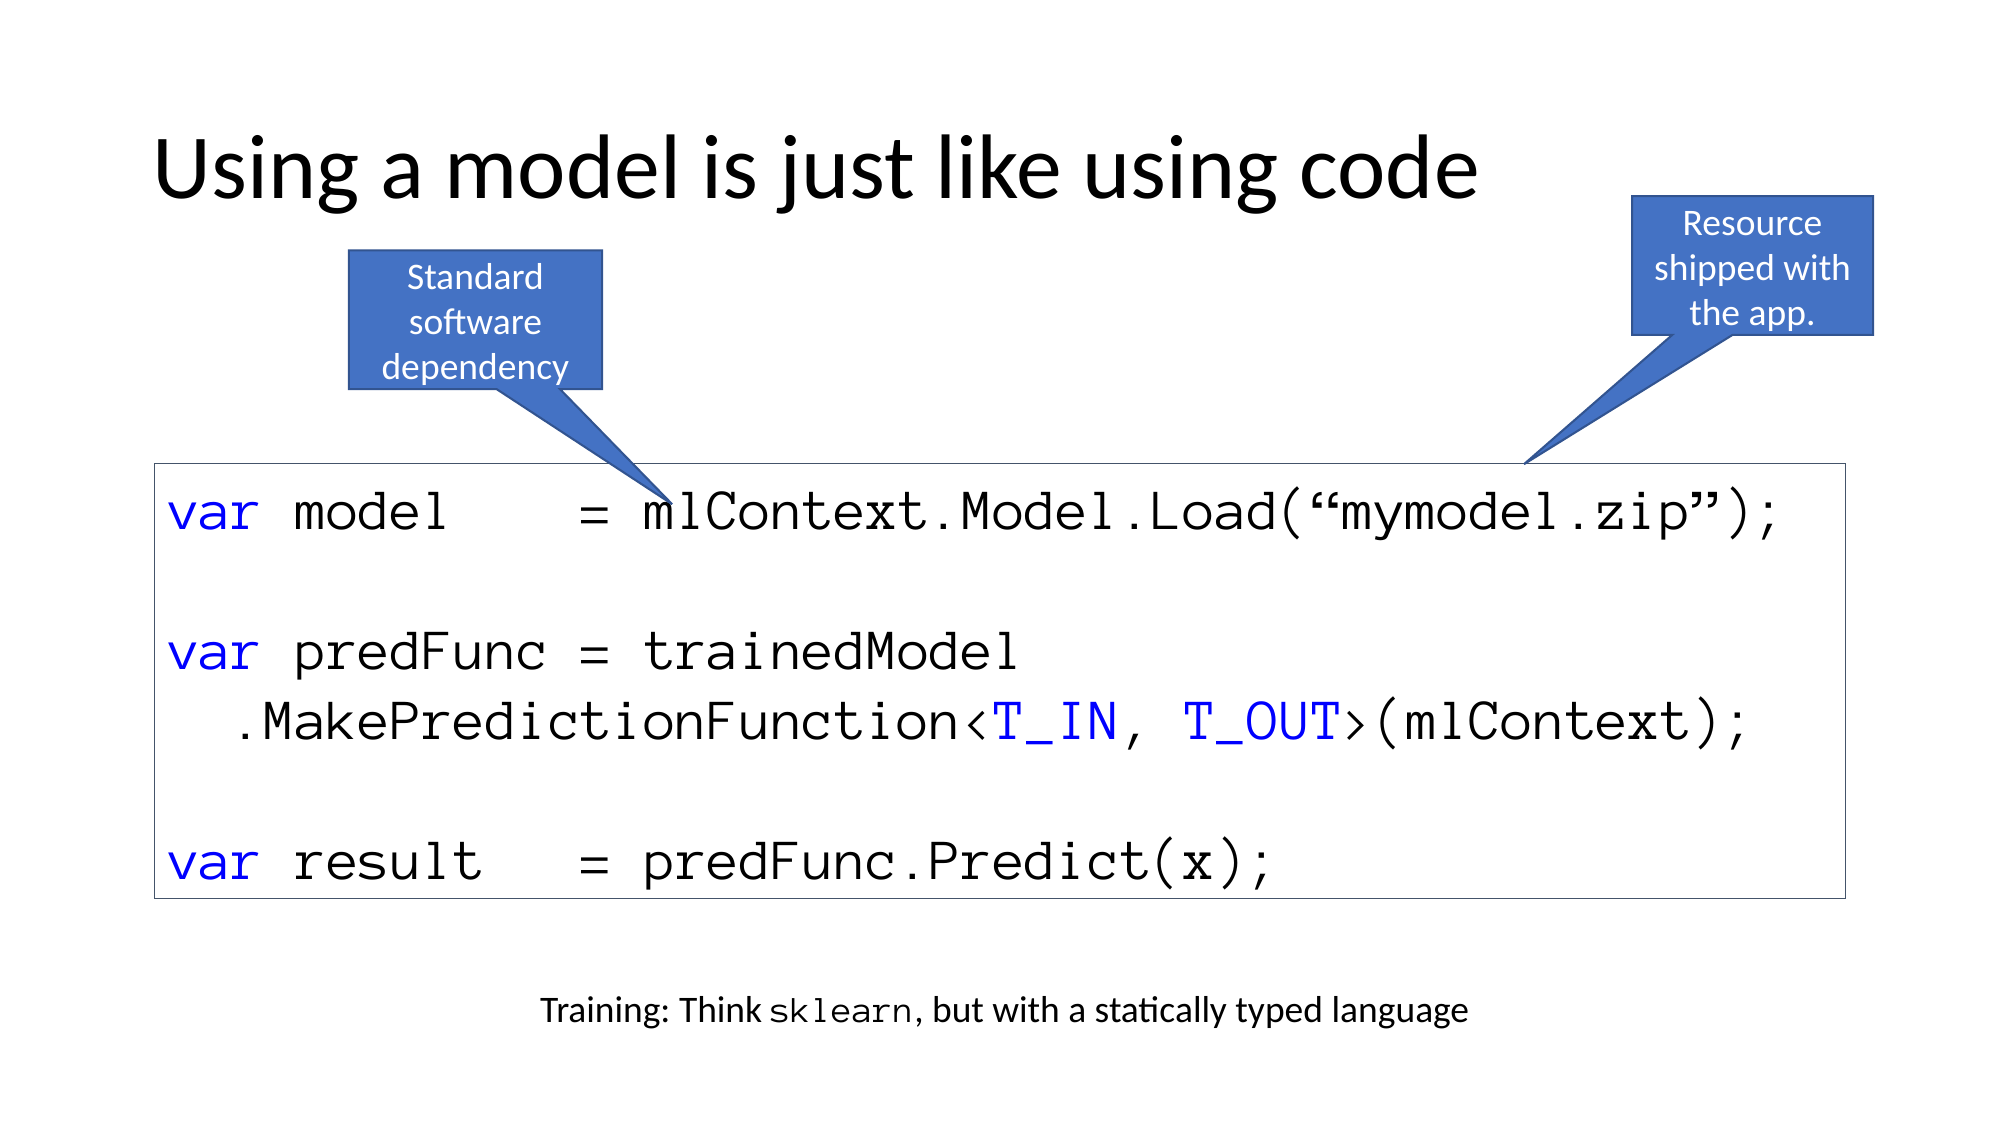

# Using a model is just like using code
Resource shipped with the app.
Standard software dependency
var model    = mlContext.Model.Load(“mymodel.zip”);

var predFunc = trainedModel
  .MakePredictionFunction<T_IN, T_OUT>(mlContext);

var result   = predFunc.Predict(x);
Training: Think sklearn, but with a statically typed language